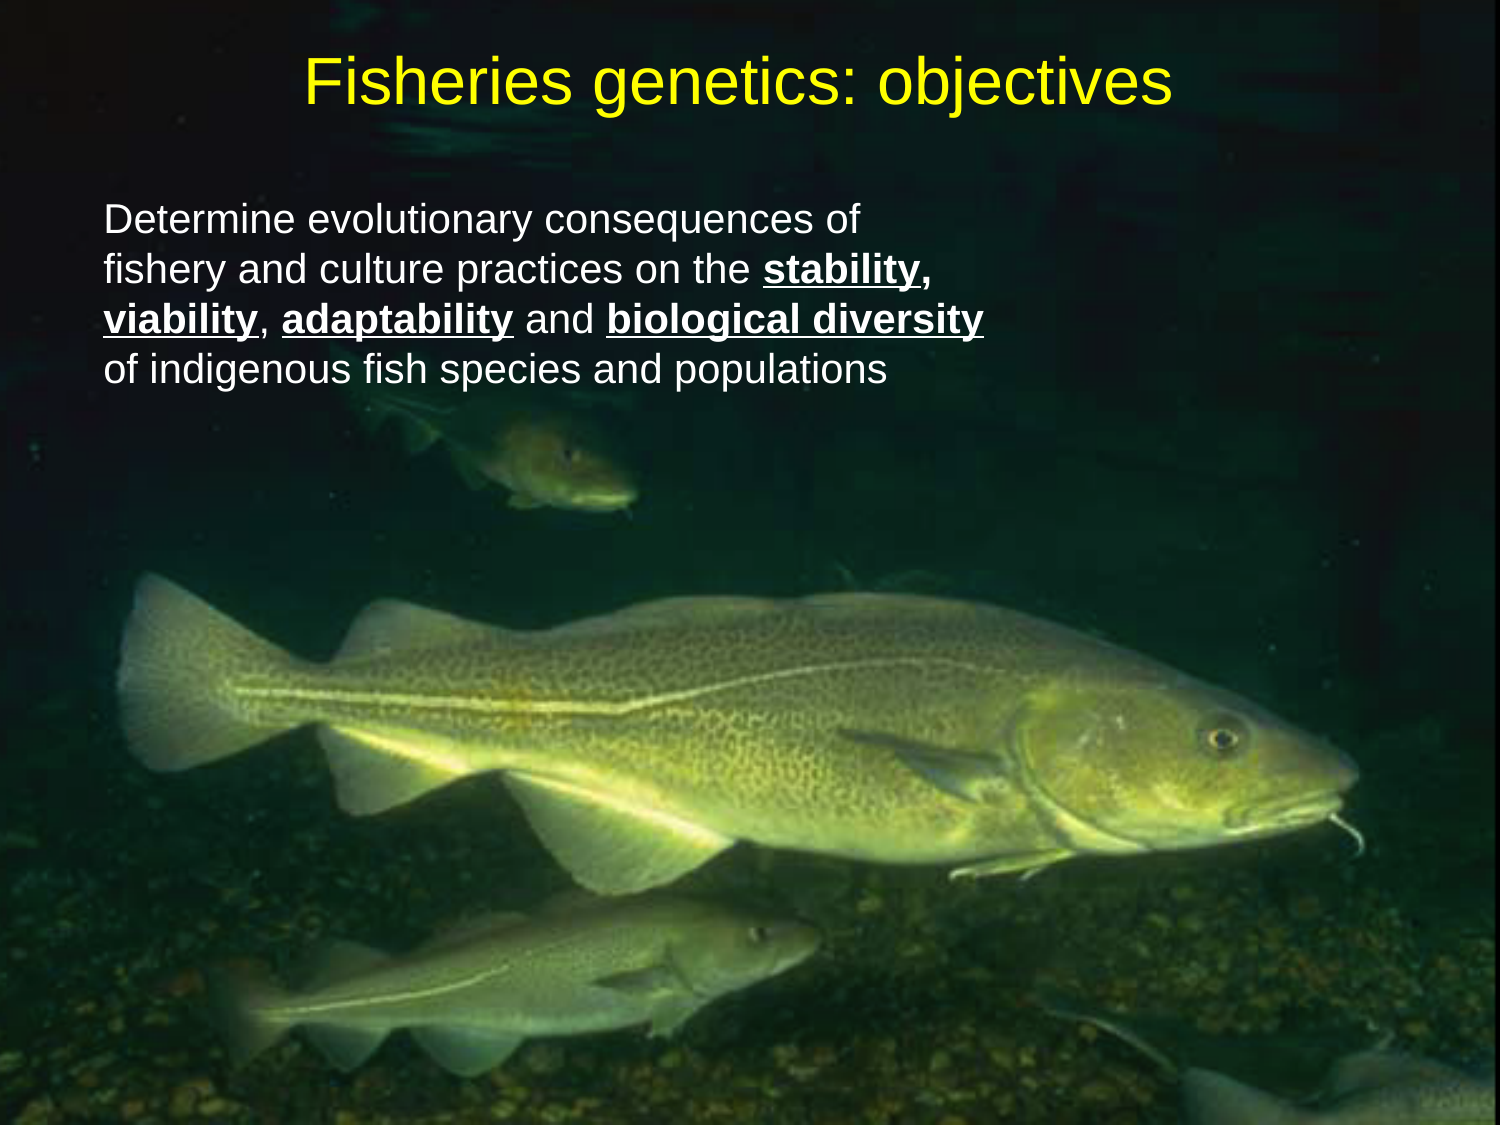

Fisheries genetics: objectives

Determine evolutionary consequences of
fishery and culture practices on the stability,
viability, adaptability and biological diversity
of indigenous fish species and populations